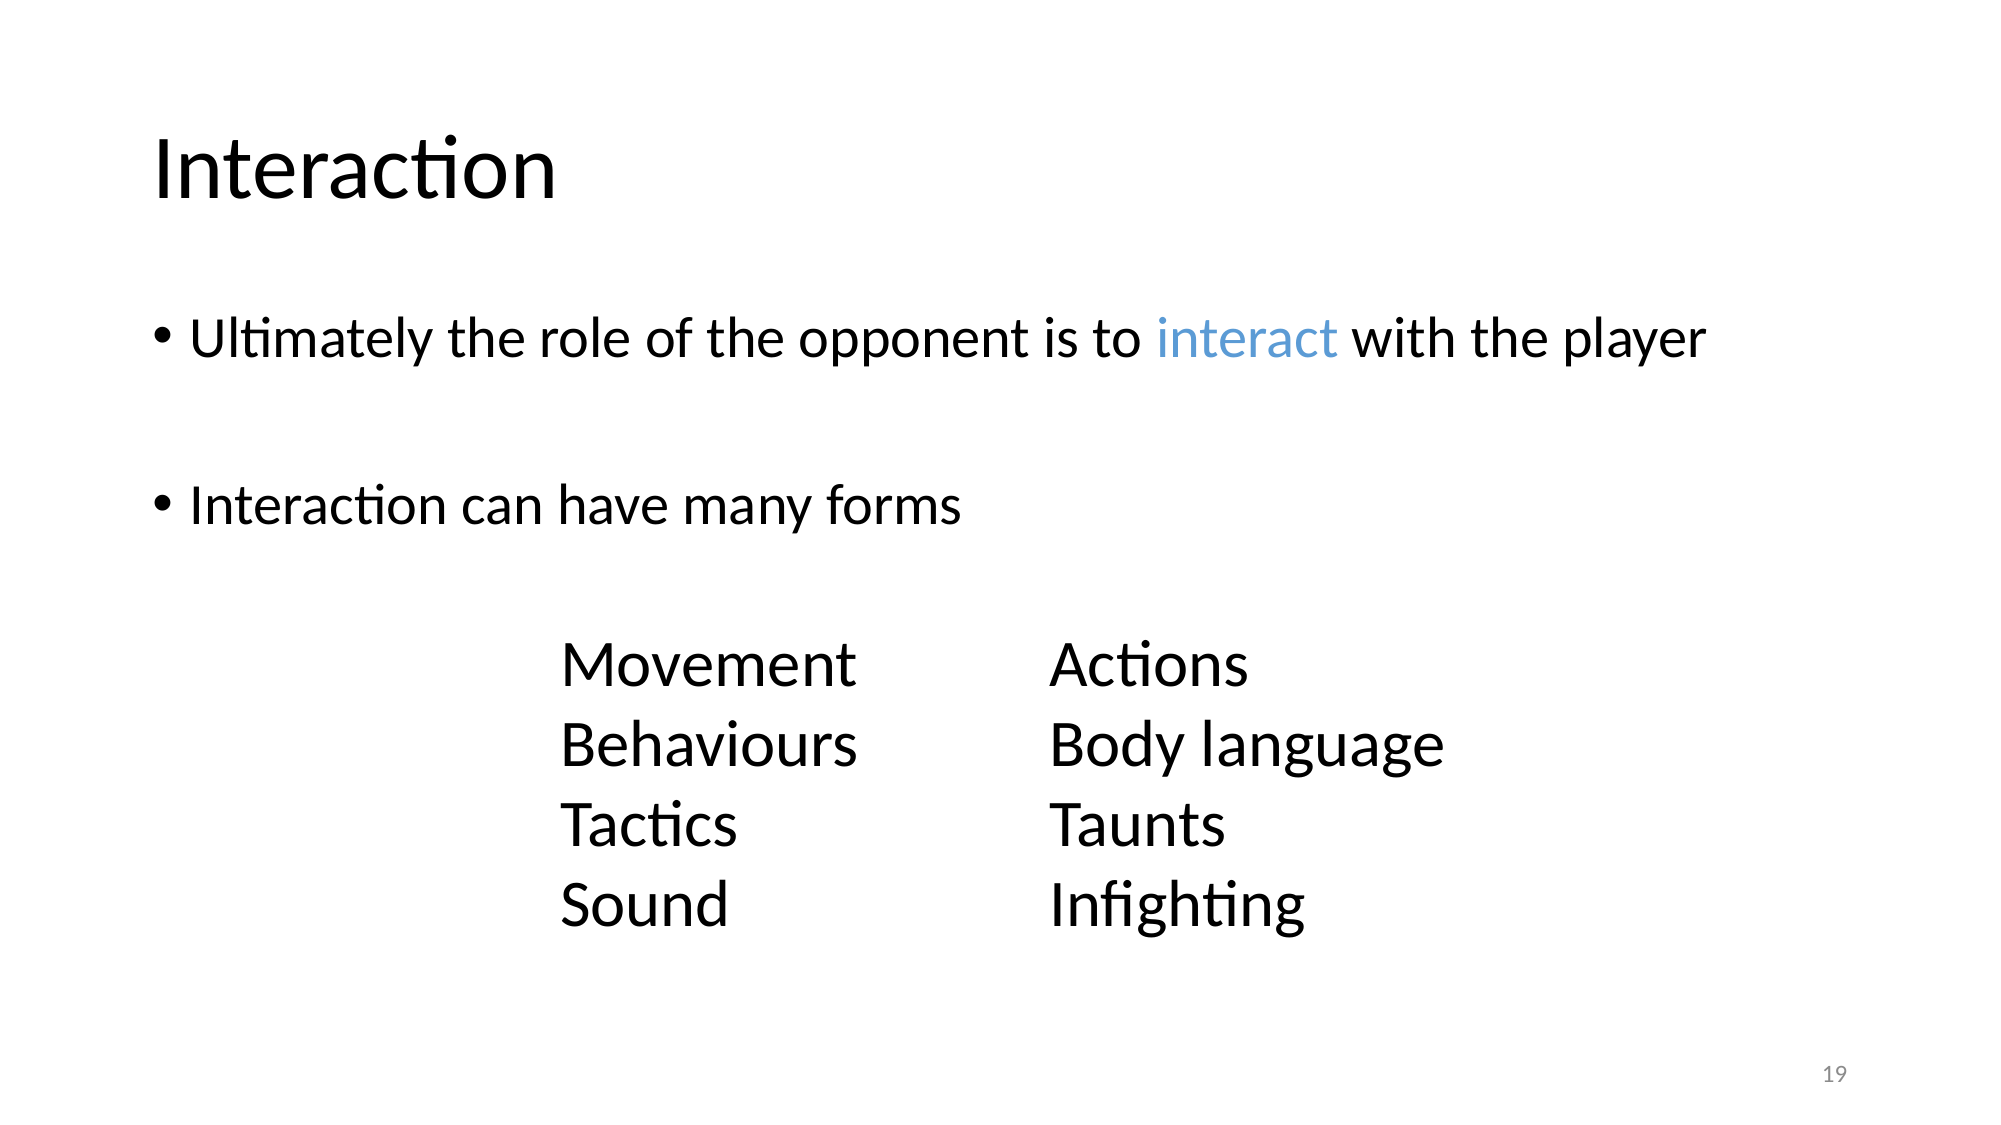

# Interaction
Ultimately the role of the opponent is to interact with the player

Interaction can have many forms

Movement
Behaviours
Tactics
Sound

Actions
Body language
Taunts
Infighting

19